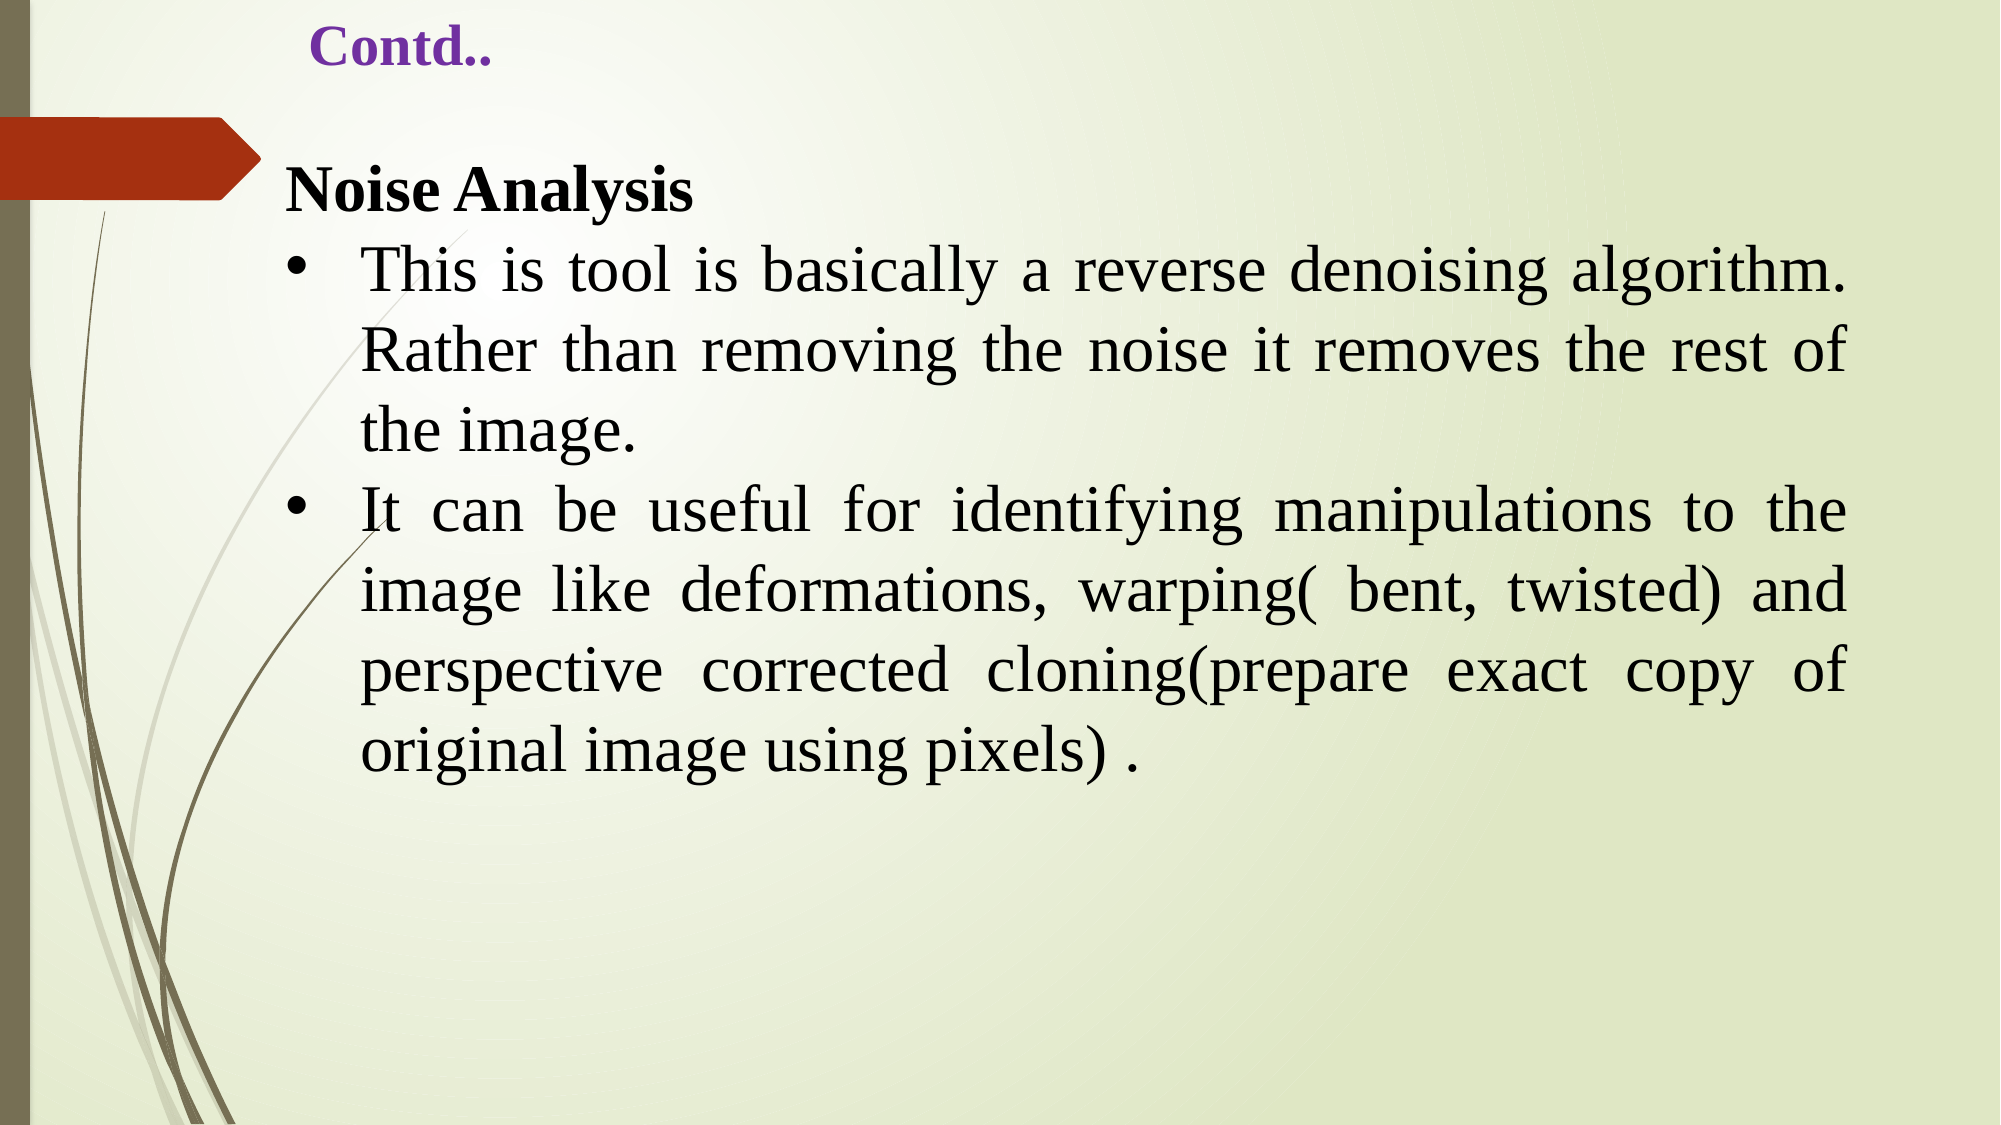

Contd..
Noise Analysis
This is tool is basically a reverse denoising algorithm. Rather than removing the noise it removes the rest of the image.
It can be useful for identifying manipulations to the image like deformations, warping( bent, twisted) and perspective corrected cloning(prepare exact copy of original image using pixels) .